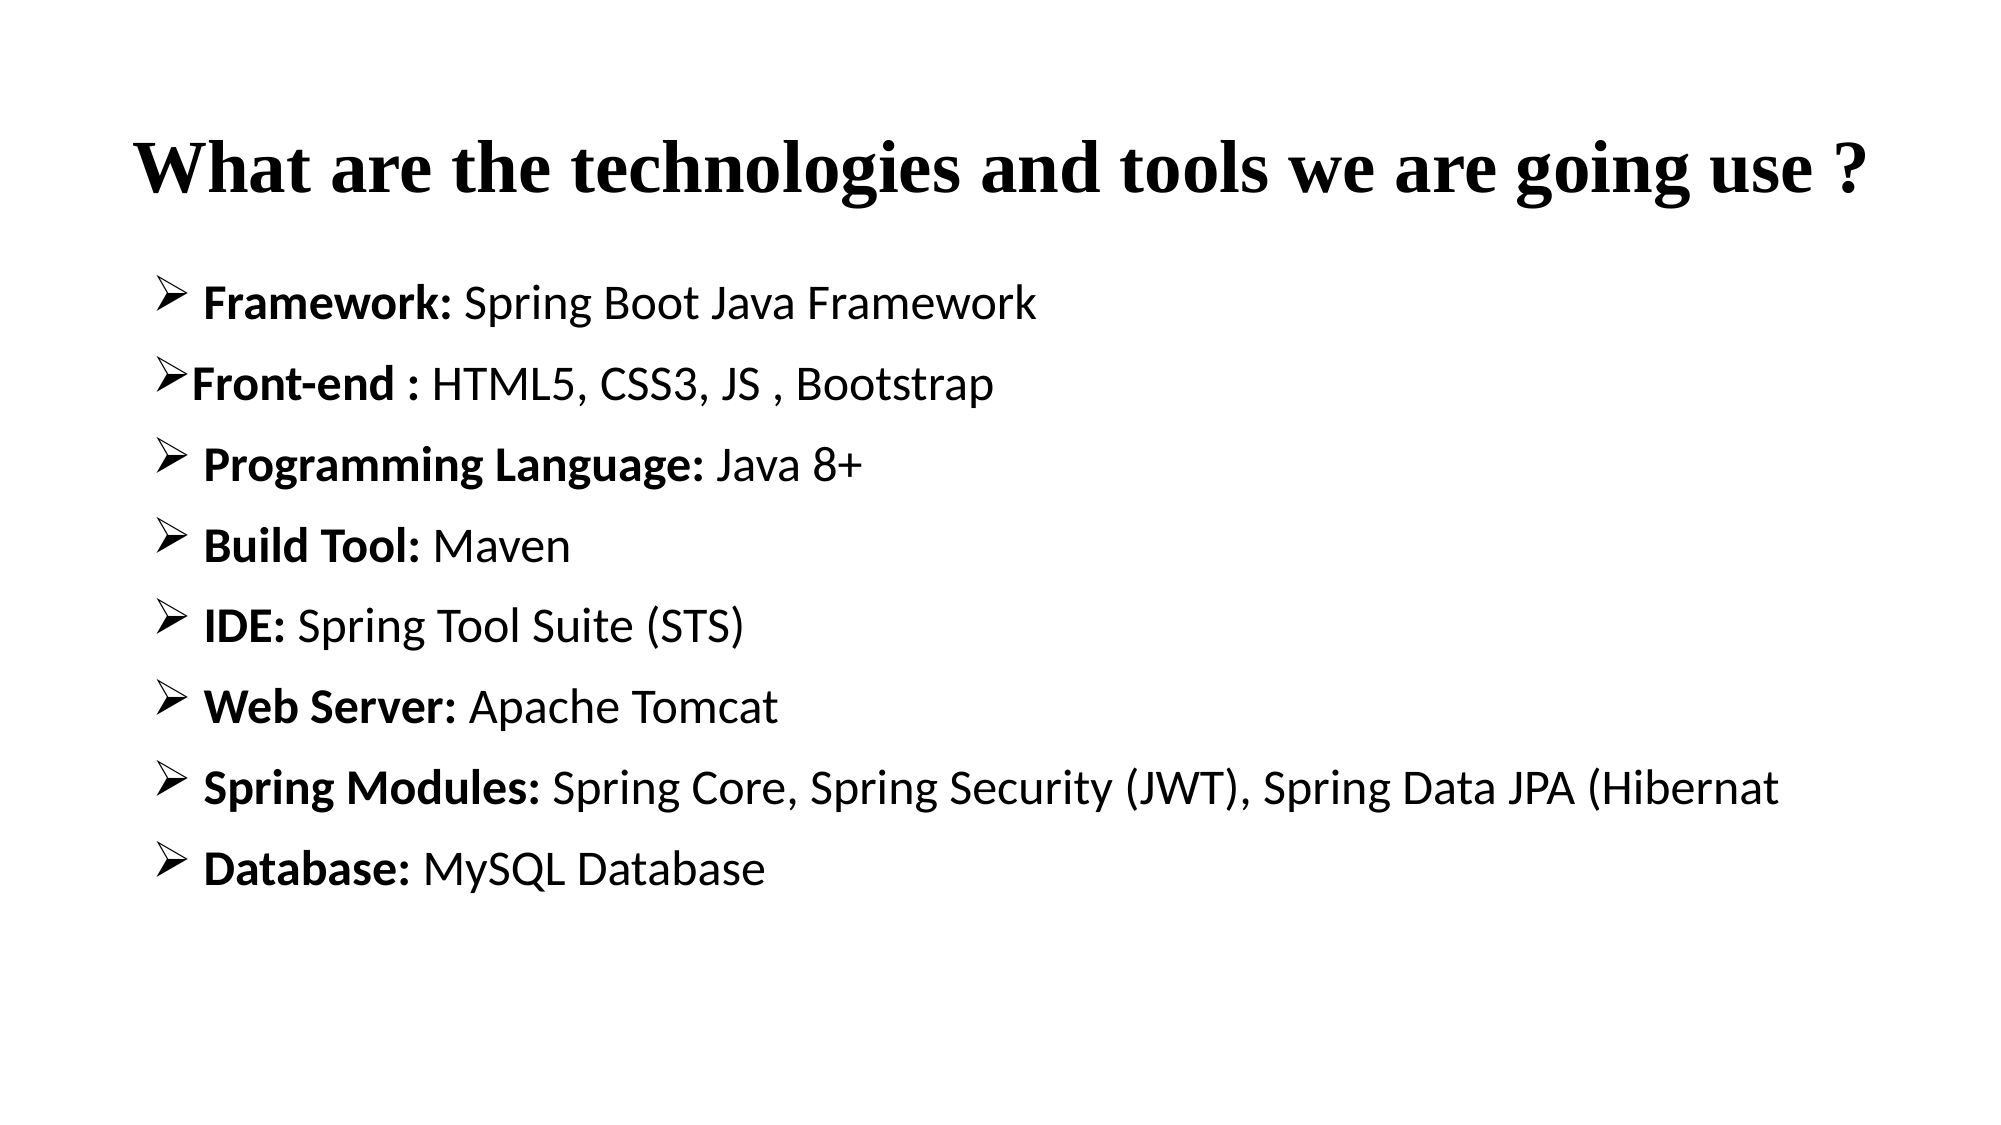

# What are the technologies and tools we are going use ?
 Framework: Spring Boot Java Framework
Front-end : HTML5, CSS3, JS , Bootstrap
 Programming Language: Java 8+
 Build Tool: Maven
 IDE: Spring Tool Suite (STS)
 Web Server: Apache Tomcat
 Spring Modules: Spring Core, Spring Security (JWT), Spring Data JPA (Hibernat
 Database: MySQL Database